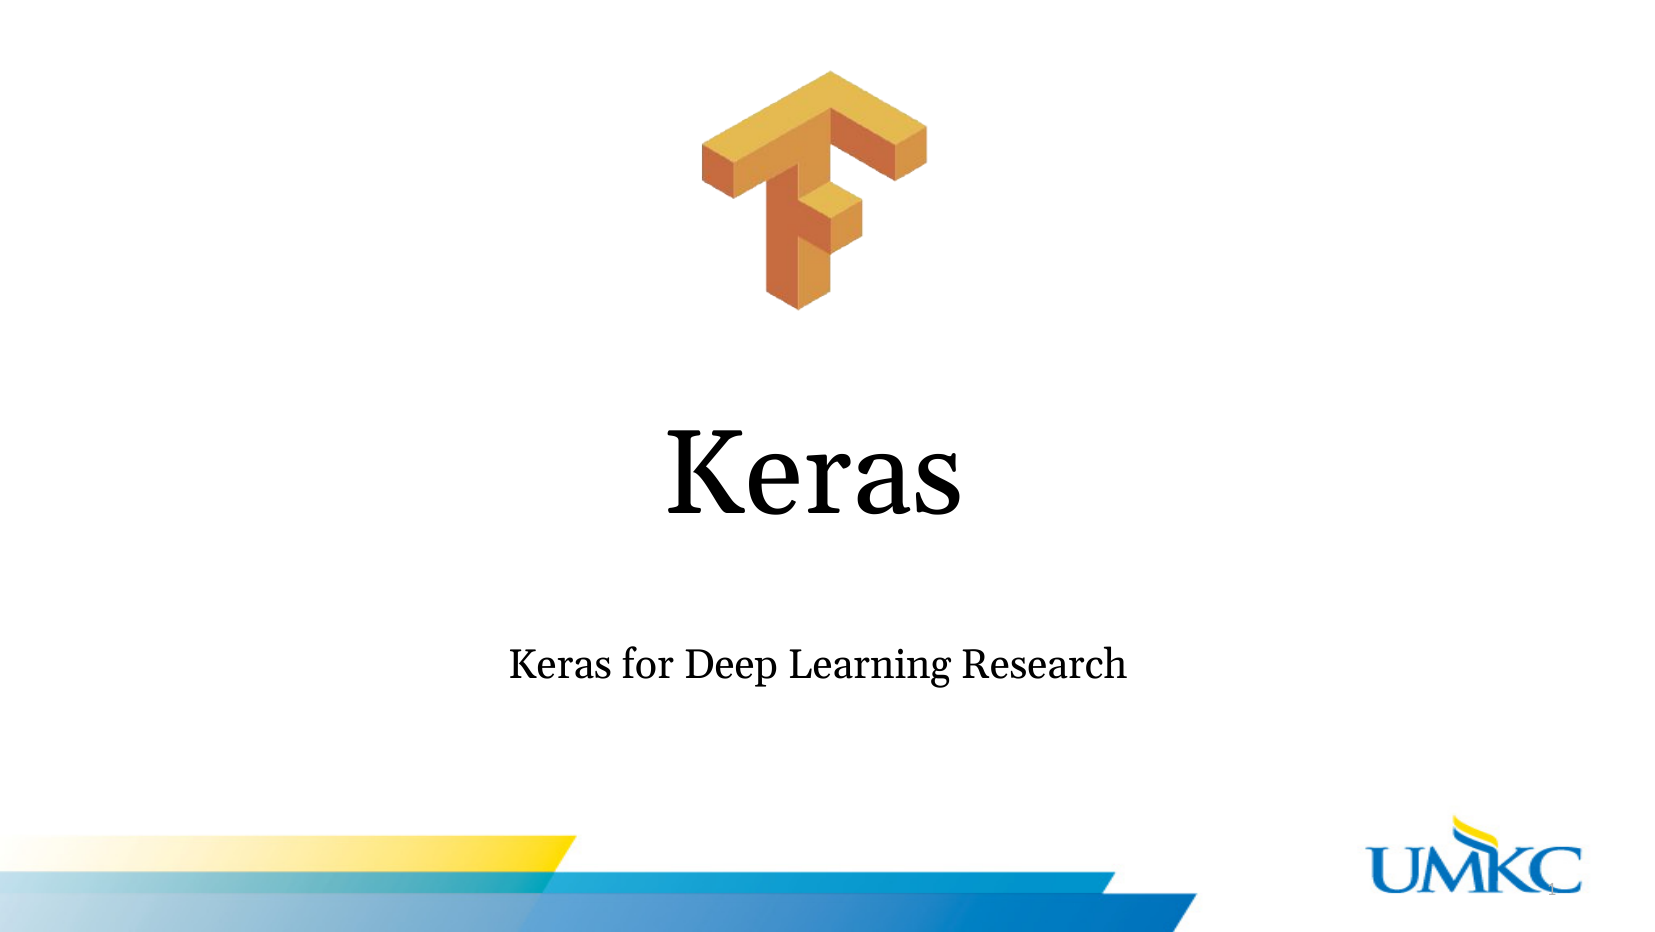

# Keras
Keras for Deep Learning Research

1